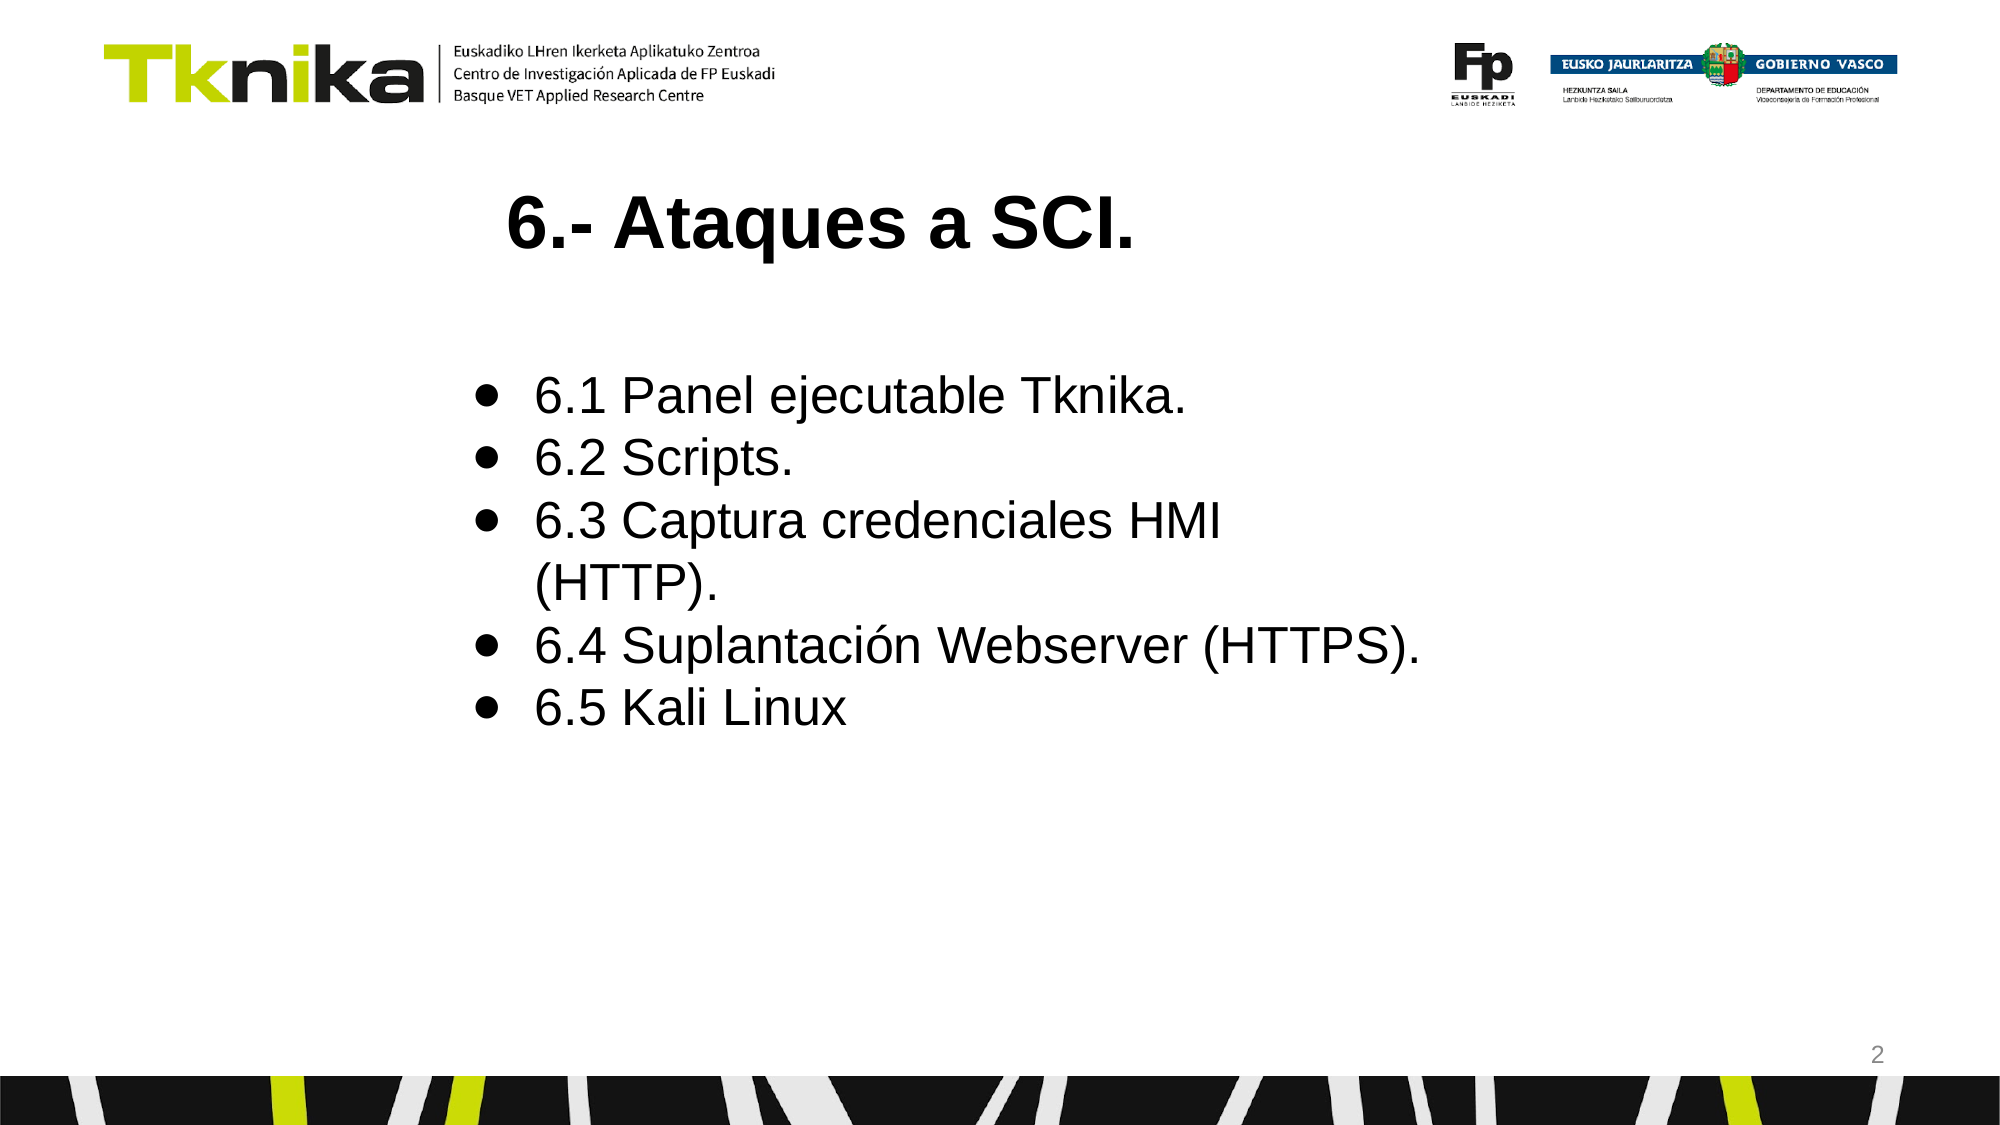

6.- Ataques a SCI.
6.1 Panel ejecutable Tknika.
6.2 Scripts.
6.3 Captura credenciales HMI  (HTTP).
6.4 Suplantación Webserver (HTTPS).
6.5 Kali Linux

2